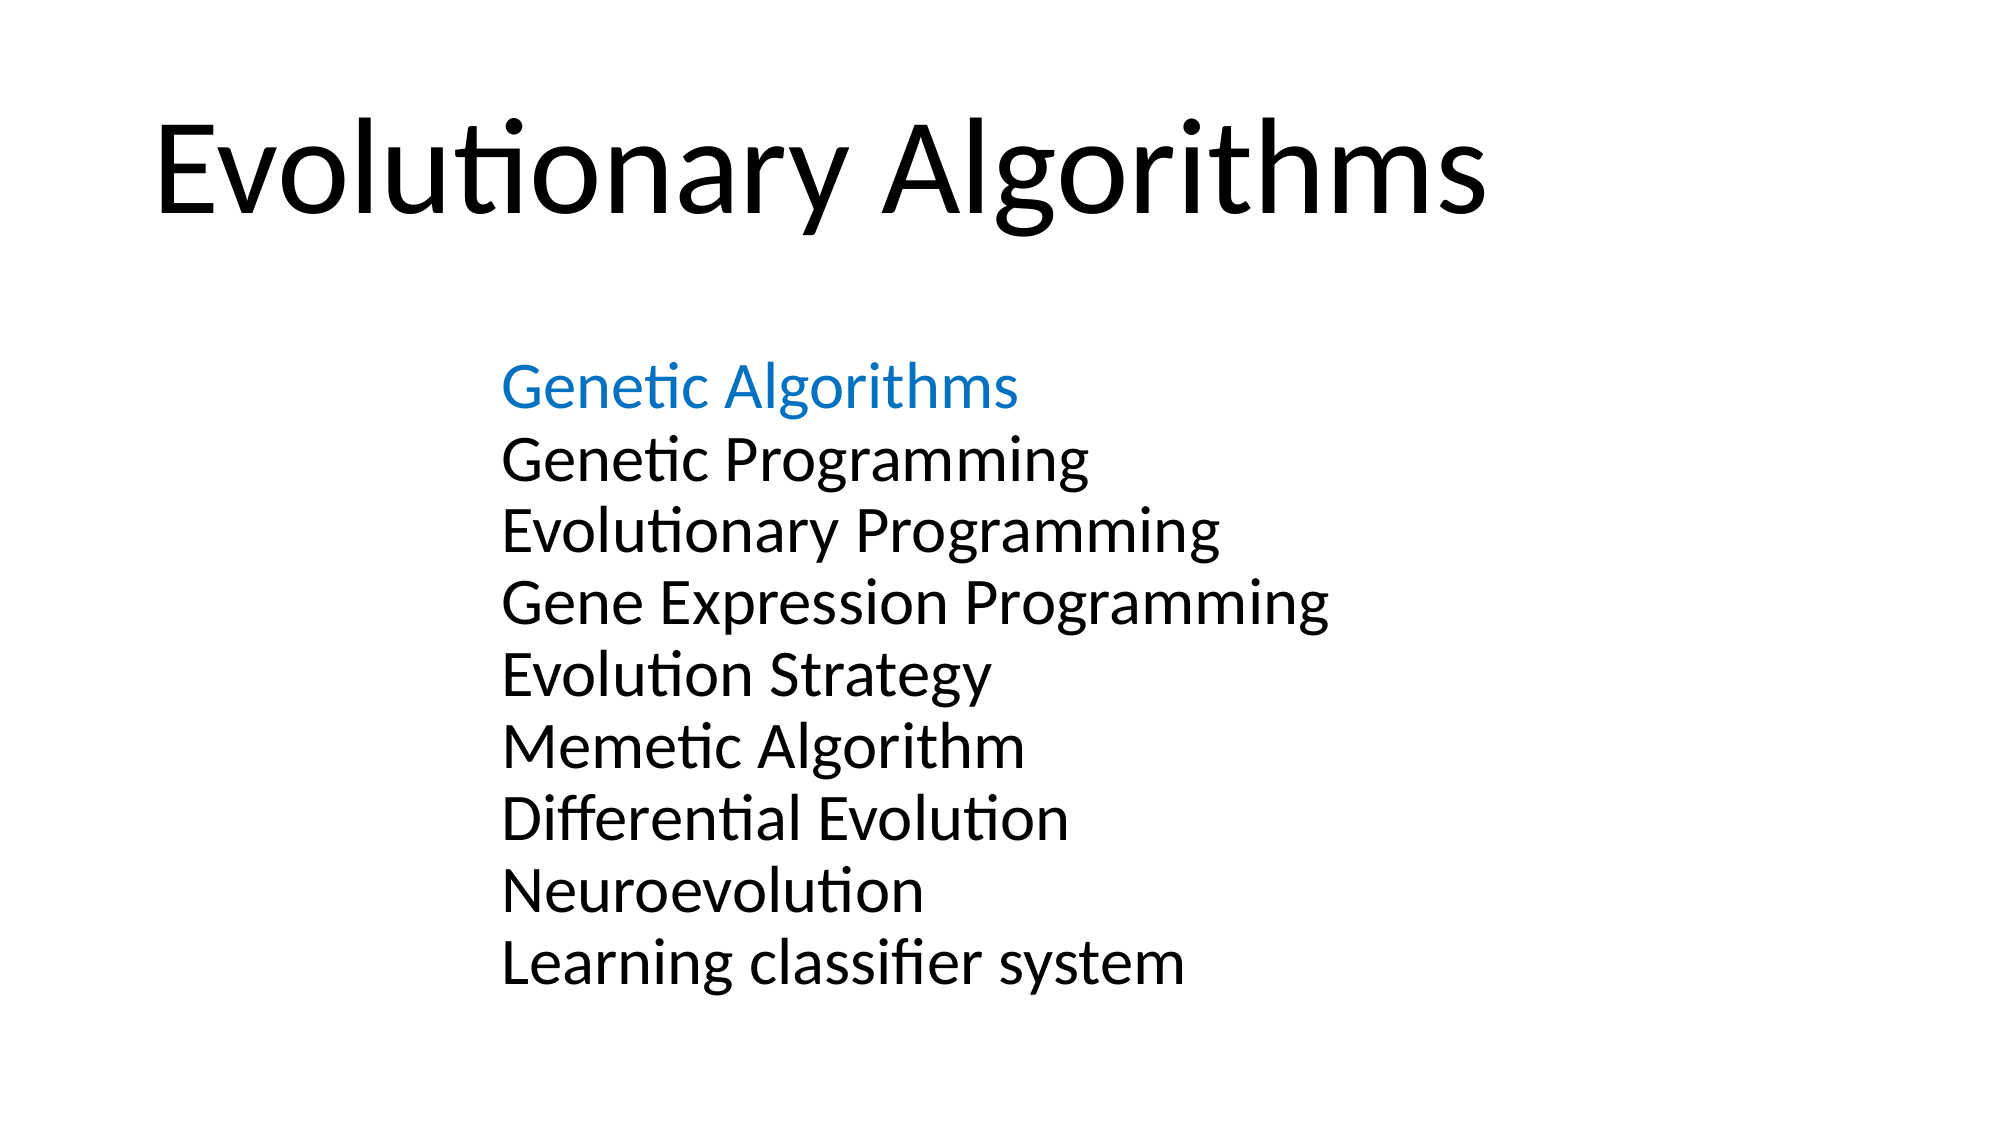

# Evolutionary Algorithms
Genetic Algorithms
Genetic Programming
Evolutionary Programming
Gene Expression Programming
Evolution Strategy
Memetic Algorithm
Differential Evolution
Neuroevolution
Learning classifier system